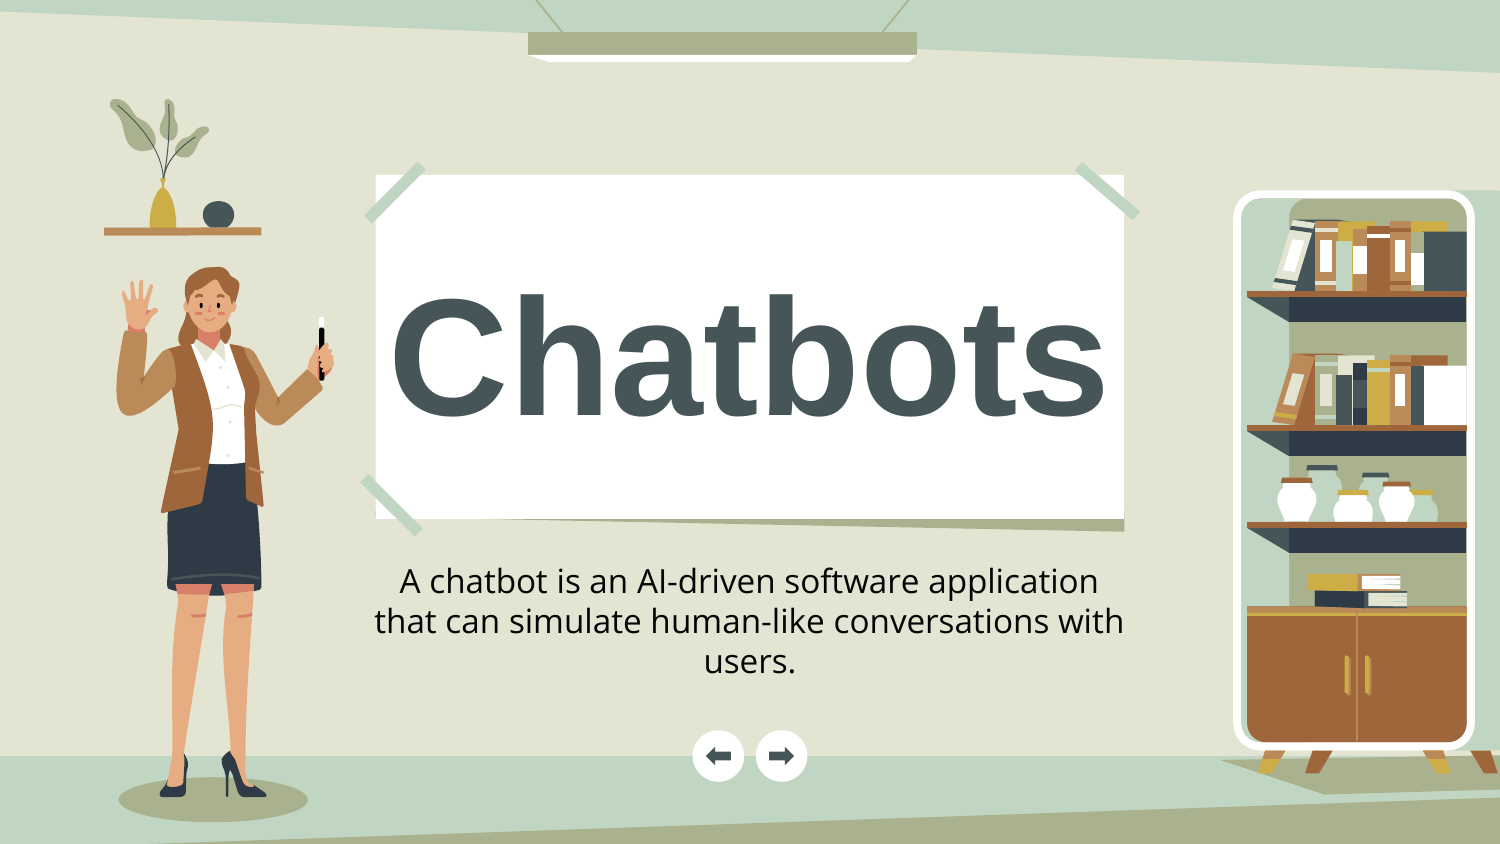

# Chatbots

A chatbot is an AI-driven software application that can simulate human-like conversations with users.